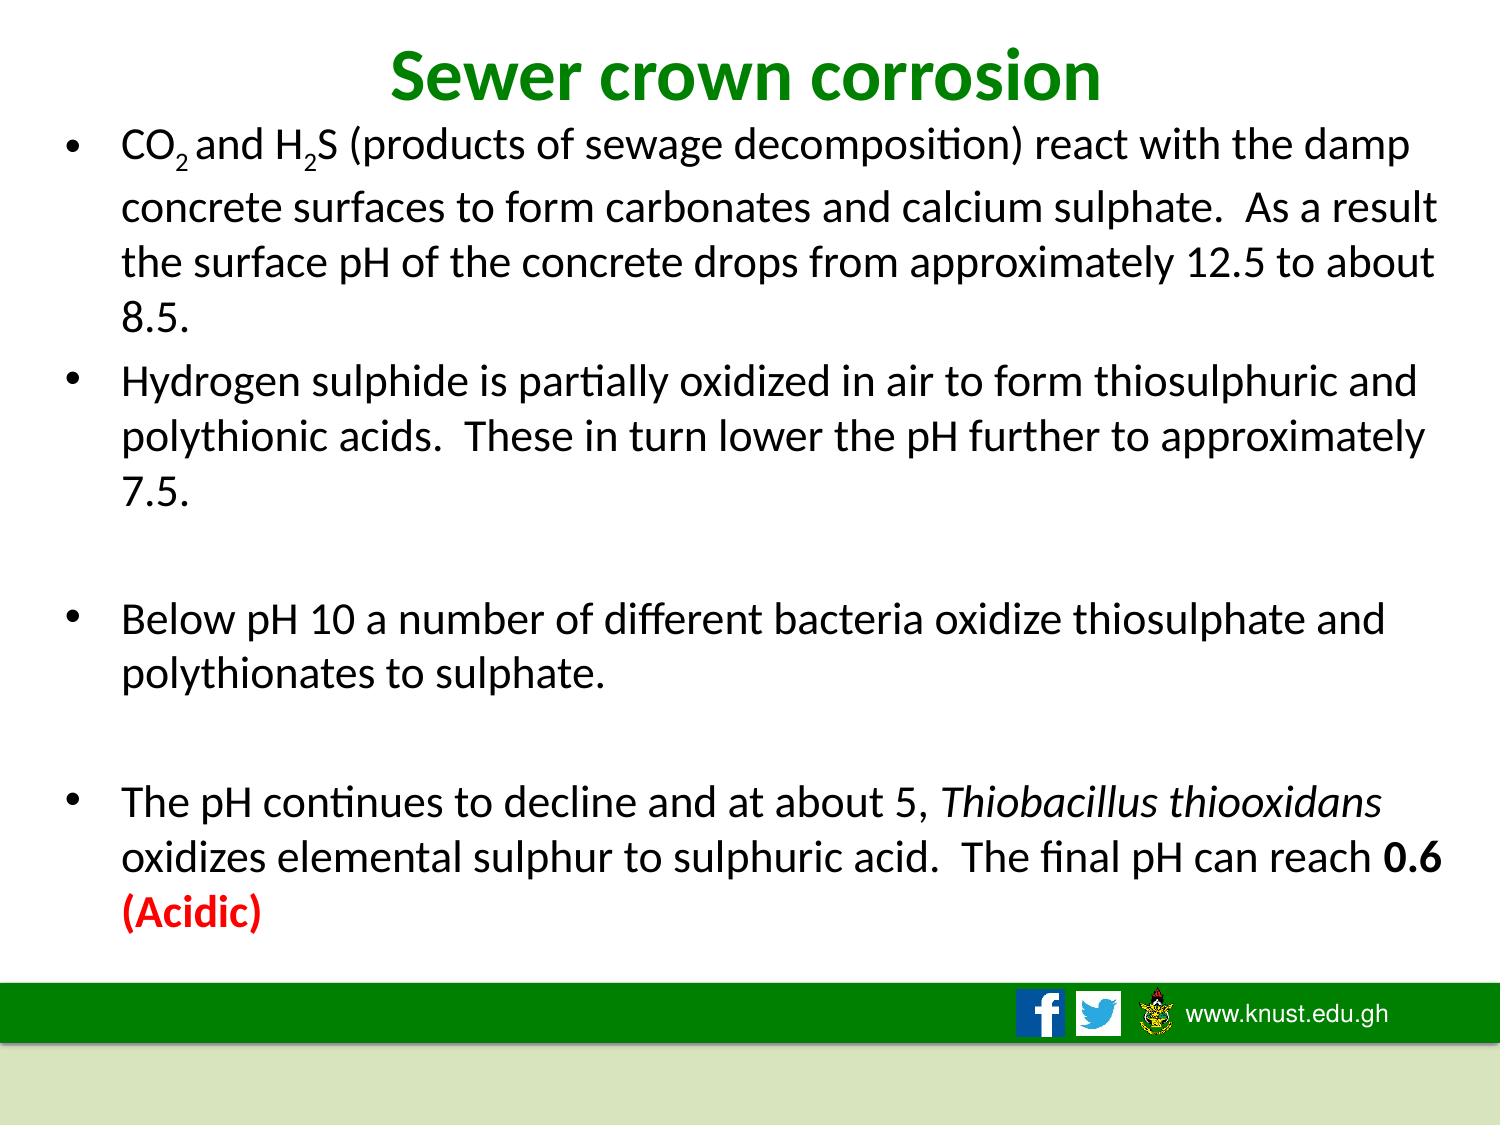

Sewer crown corrosion
CO2 and H2S (products of sewage decomposition) react with the damp concrete surfaces to form carbonates and calcium sulphate.  As a result the surface pH of the concrete drops from approximately 12.5 to about 8.5.
Hydrogen sulphide is partially oxidized in air to form thiosulphuric and polythionic acids.  These in turn lower the pH further to approximately 7.5.

Below pH 10 a number of different bacteria oxidize thiosulphate and polythionates to sulphate.

The pH continues to decline and at about 5, Thiobacillus thiooxidans oxidizes elemental sulphur to sulphuric acid.  The final pH can reach 0.6 (Acidic)

2019/2020